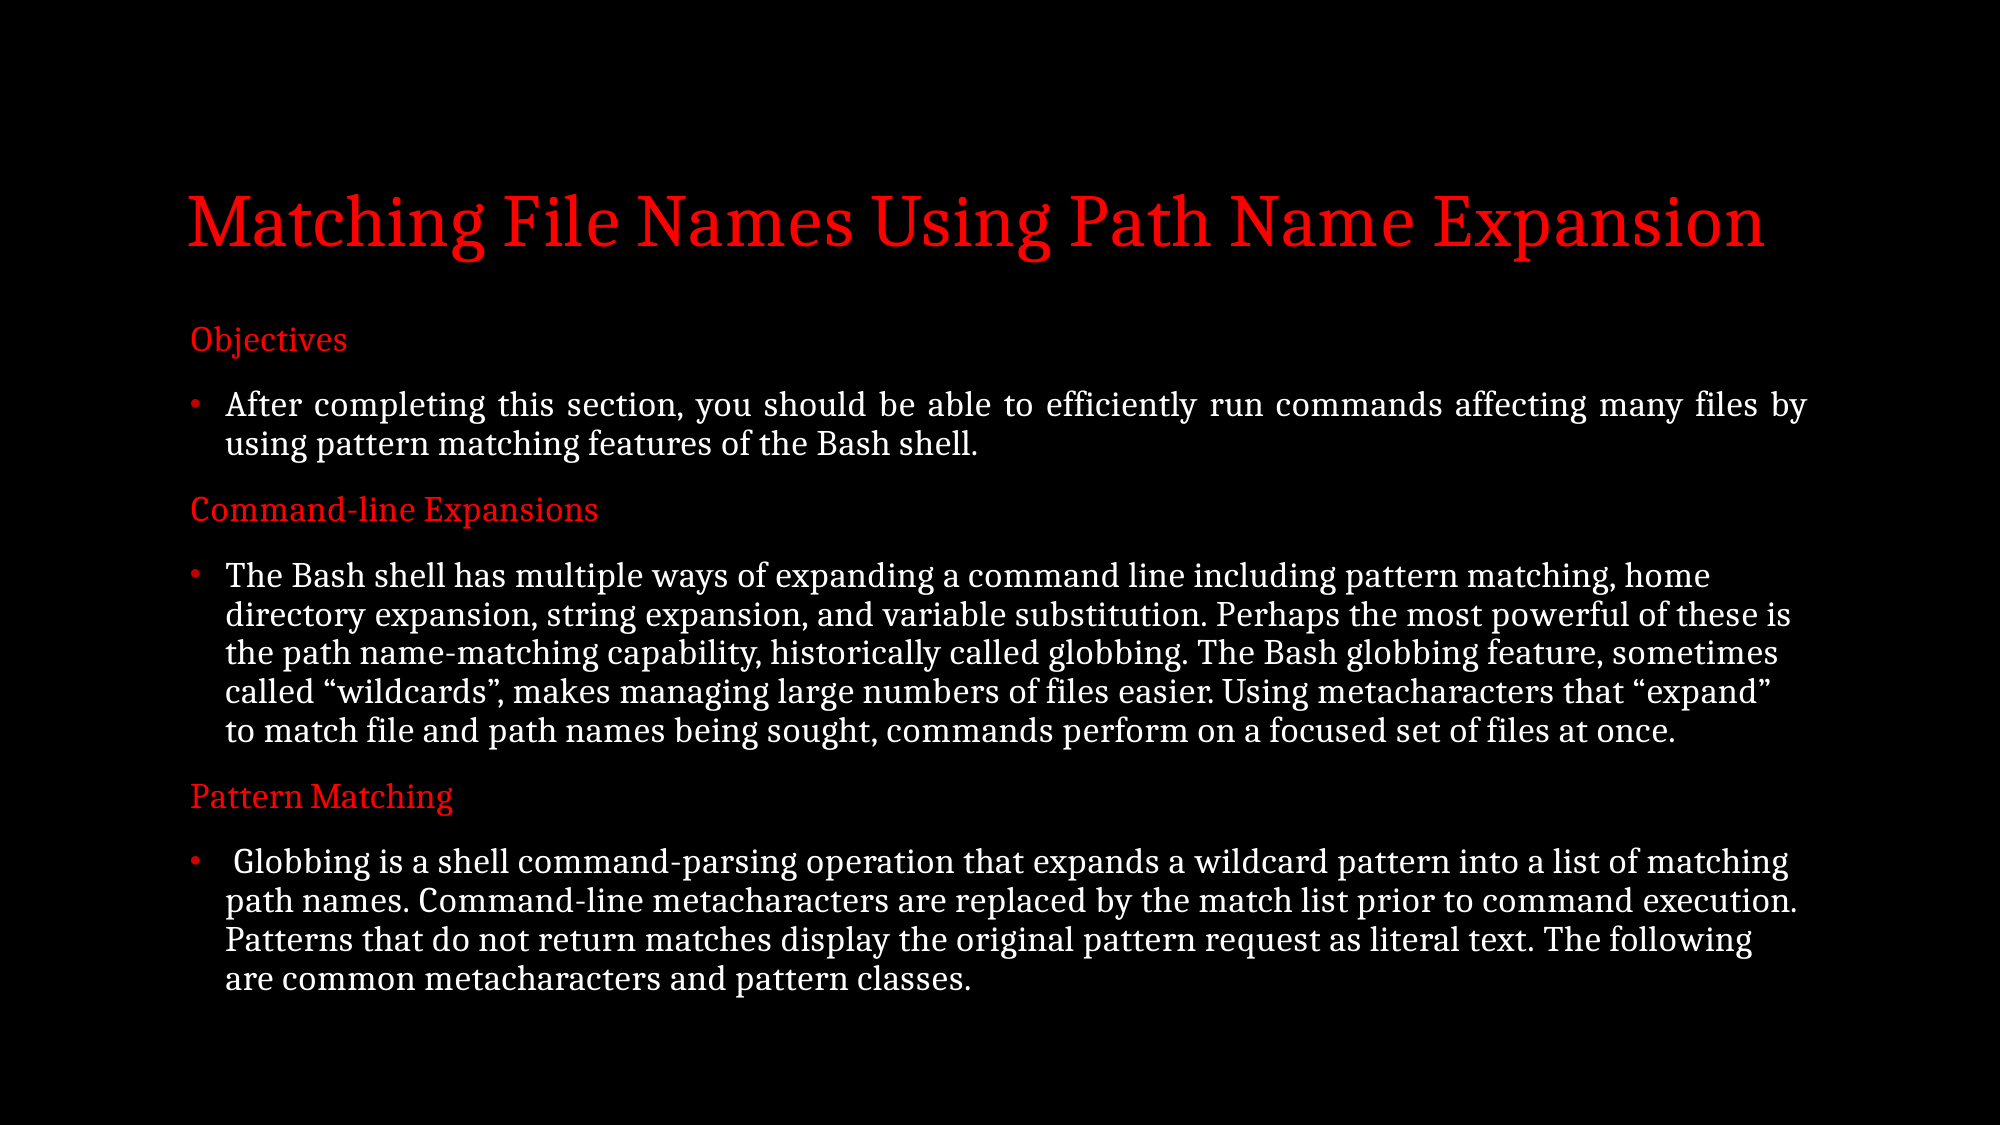

# Matching File Names Using Path Name Expansion
Objectives
After completing this section, you should be able to efficiently run commands affecting many files by using pattern matching features of the Bash shell.
Command-line Expansions
The Bash shell has multiple ways of expanding a command line including pattern matching, home directory expansion, string expansion, and variable substitution. Perhaps the most powerful of these is the path name-matching capability, historically called globbing. The Bash globbing feature, sometimes called “wildcards”, makes managing large numbers of files easier. Using metacharacters that “expand” to match file and path names being sought, commands perform on a focused set of files at once.
Pattern Matching
 Globbing is a shell command-parsing operation that expands a wildcard pattern into a list of matching path names. Command-line metacharacters are replaced by the match list prior to command execution. Patterns that do not return matches display the original pattern request as literal text. The following are common metacharacters and pattern classes.